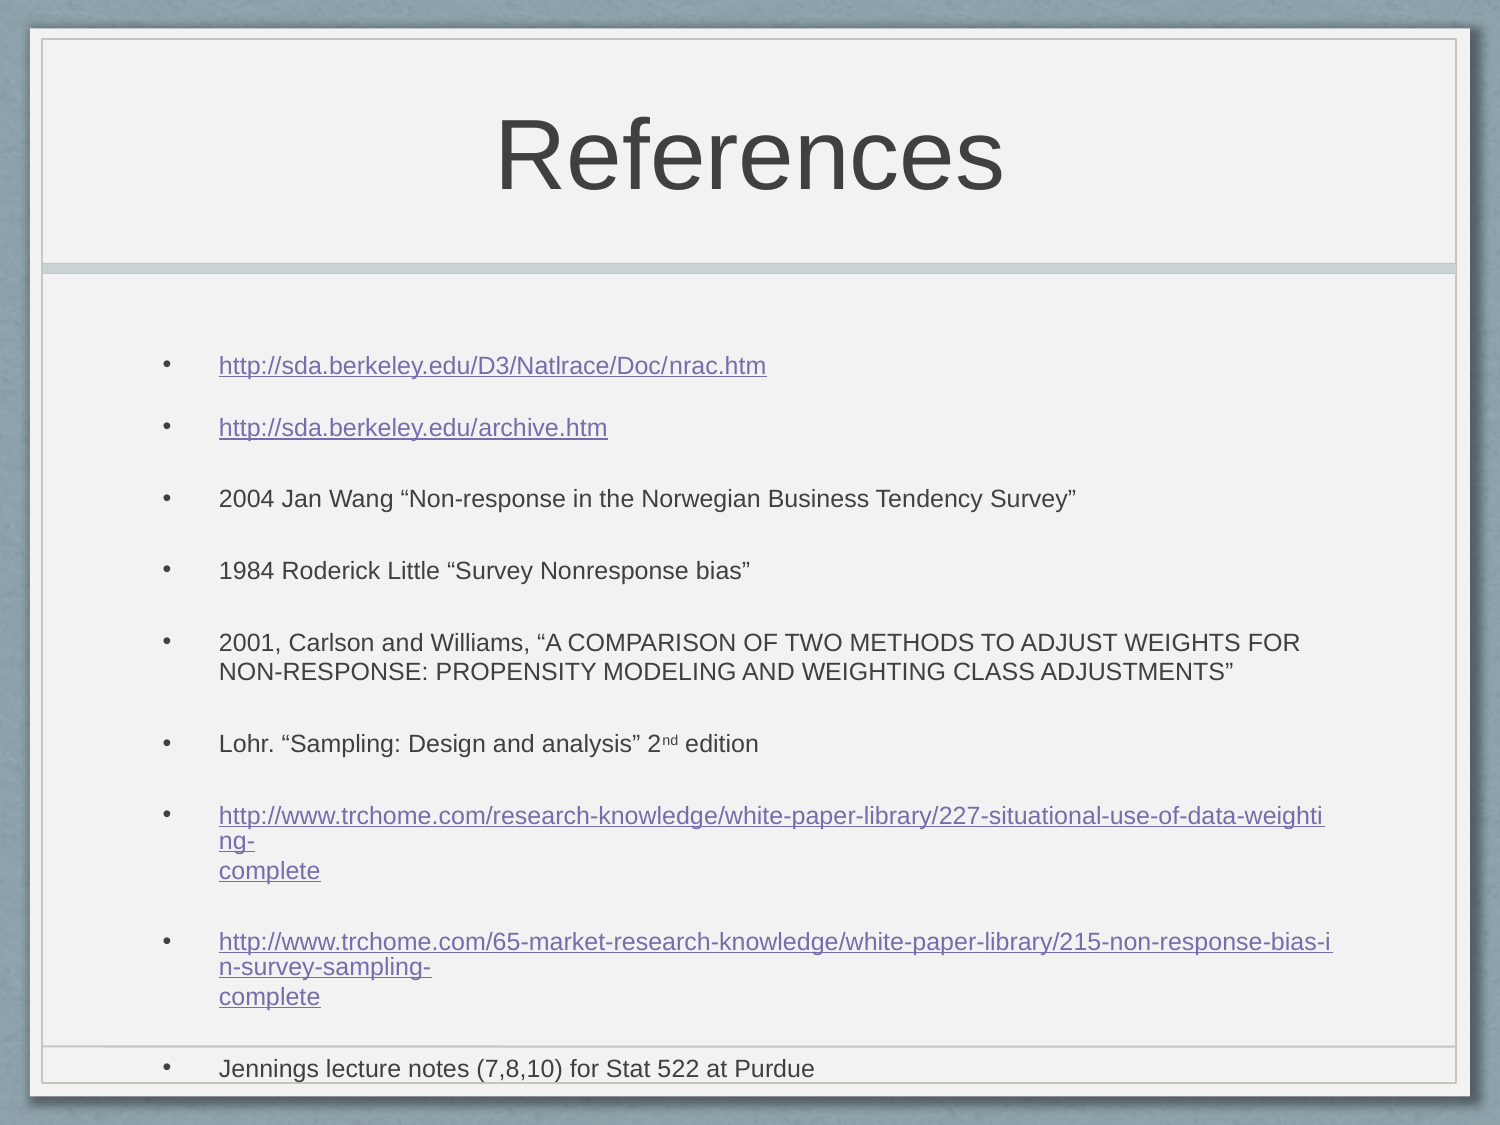

# References
http://sda.berkeley.edu/D3/Natlrace/Doc/nrac.htm
http://sda.berkeley.edu/archive.htm
2004 Jan Wang “Non-response in the Norwegian Business Tendency Survey”
1984 Roderick Little “Survey Nonresponse bias”
2001, Carlson and Williams, “A COMPARISON OF TWO METHODS TO ADJUST WEIGHTS FOR NON-RESPONSE: PROPENSITY MODELING AND WEIGHTING CLASS ADJUSTMENTS”
Lohr. “Sampling: Design and analysis” 2nd edition
http://www.trchome.com/research-knowledge/white-paper-library/227-situational-use-of-data-weighting-complete
http://www.trchome.com/65-market-research-knowledge/white-paper-library/215-non-response-bias-in-survey-sampling-complete
Jennings lecture notes (7,8,10) for Stat 522 at Purdue